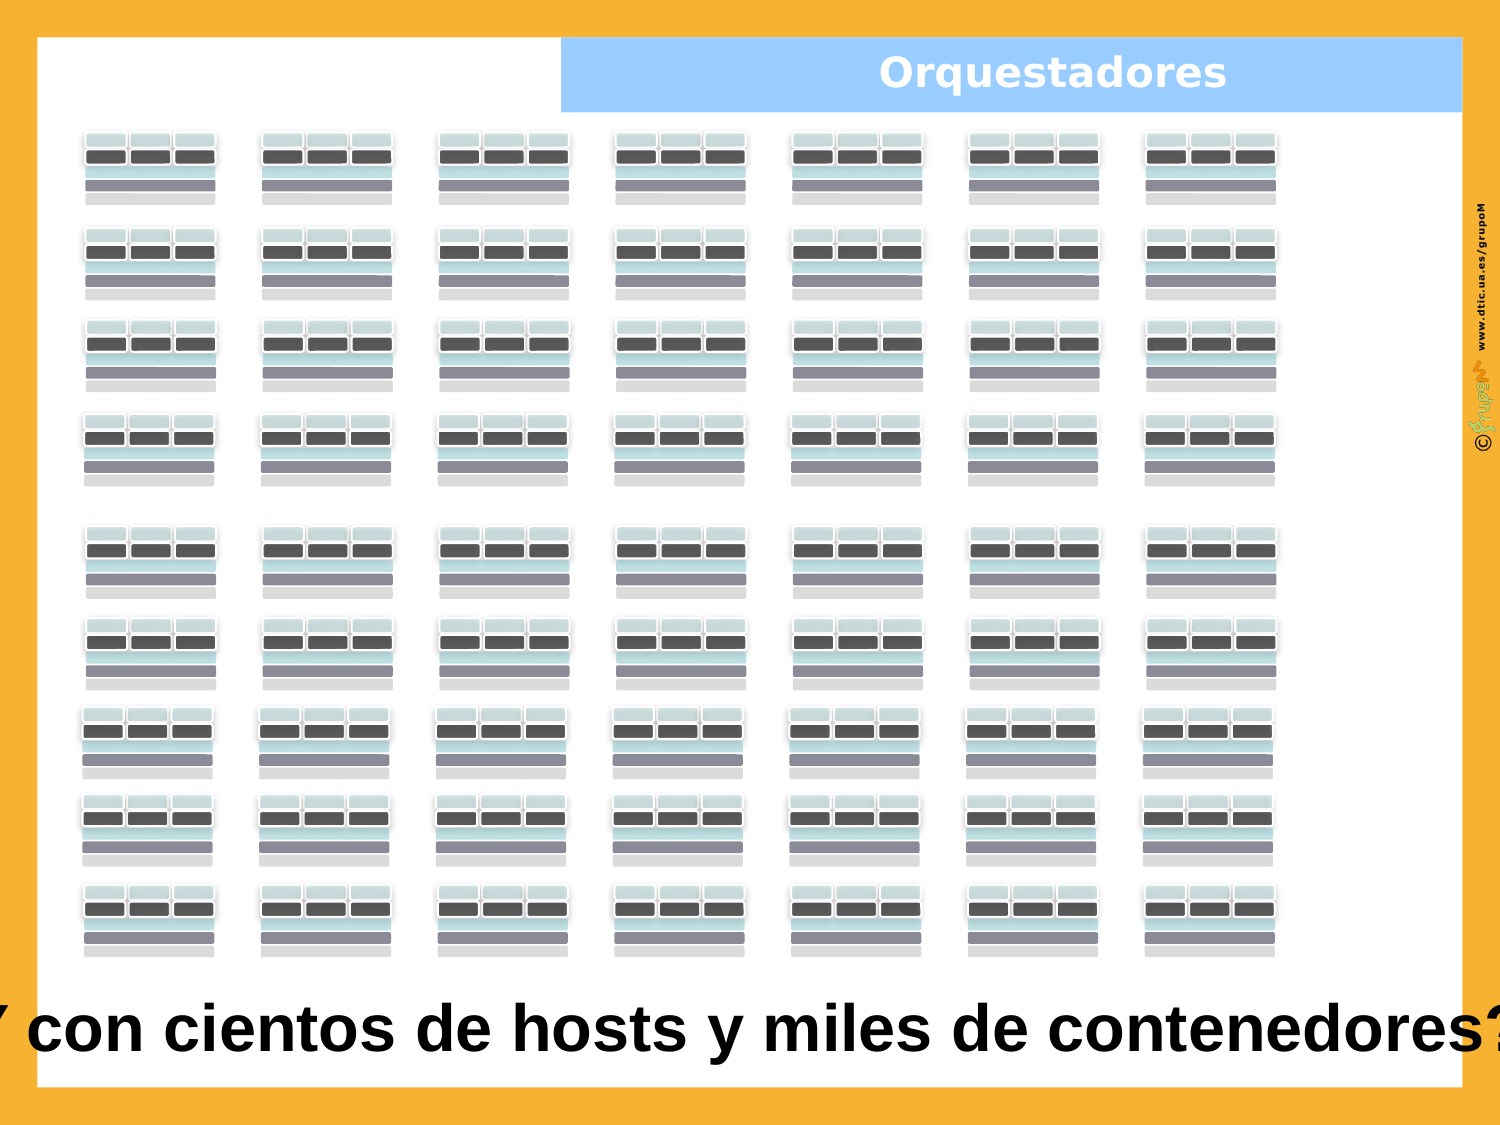

Orquestadores

Y con cientos de hosts y miles de contenedores?
46